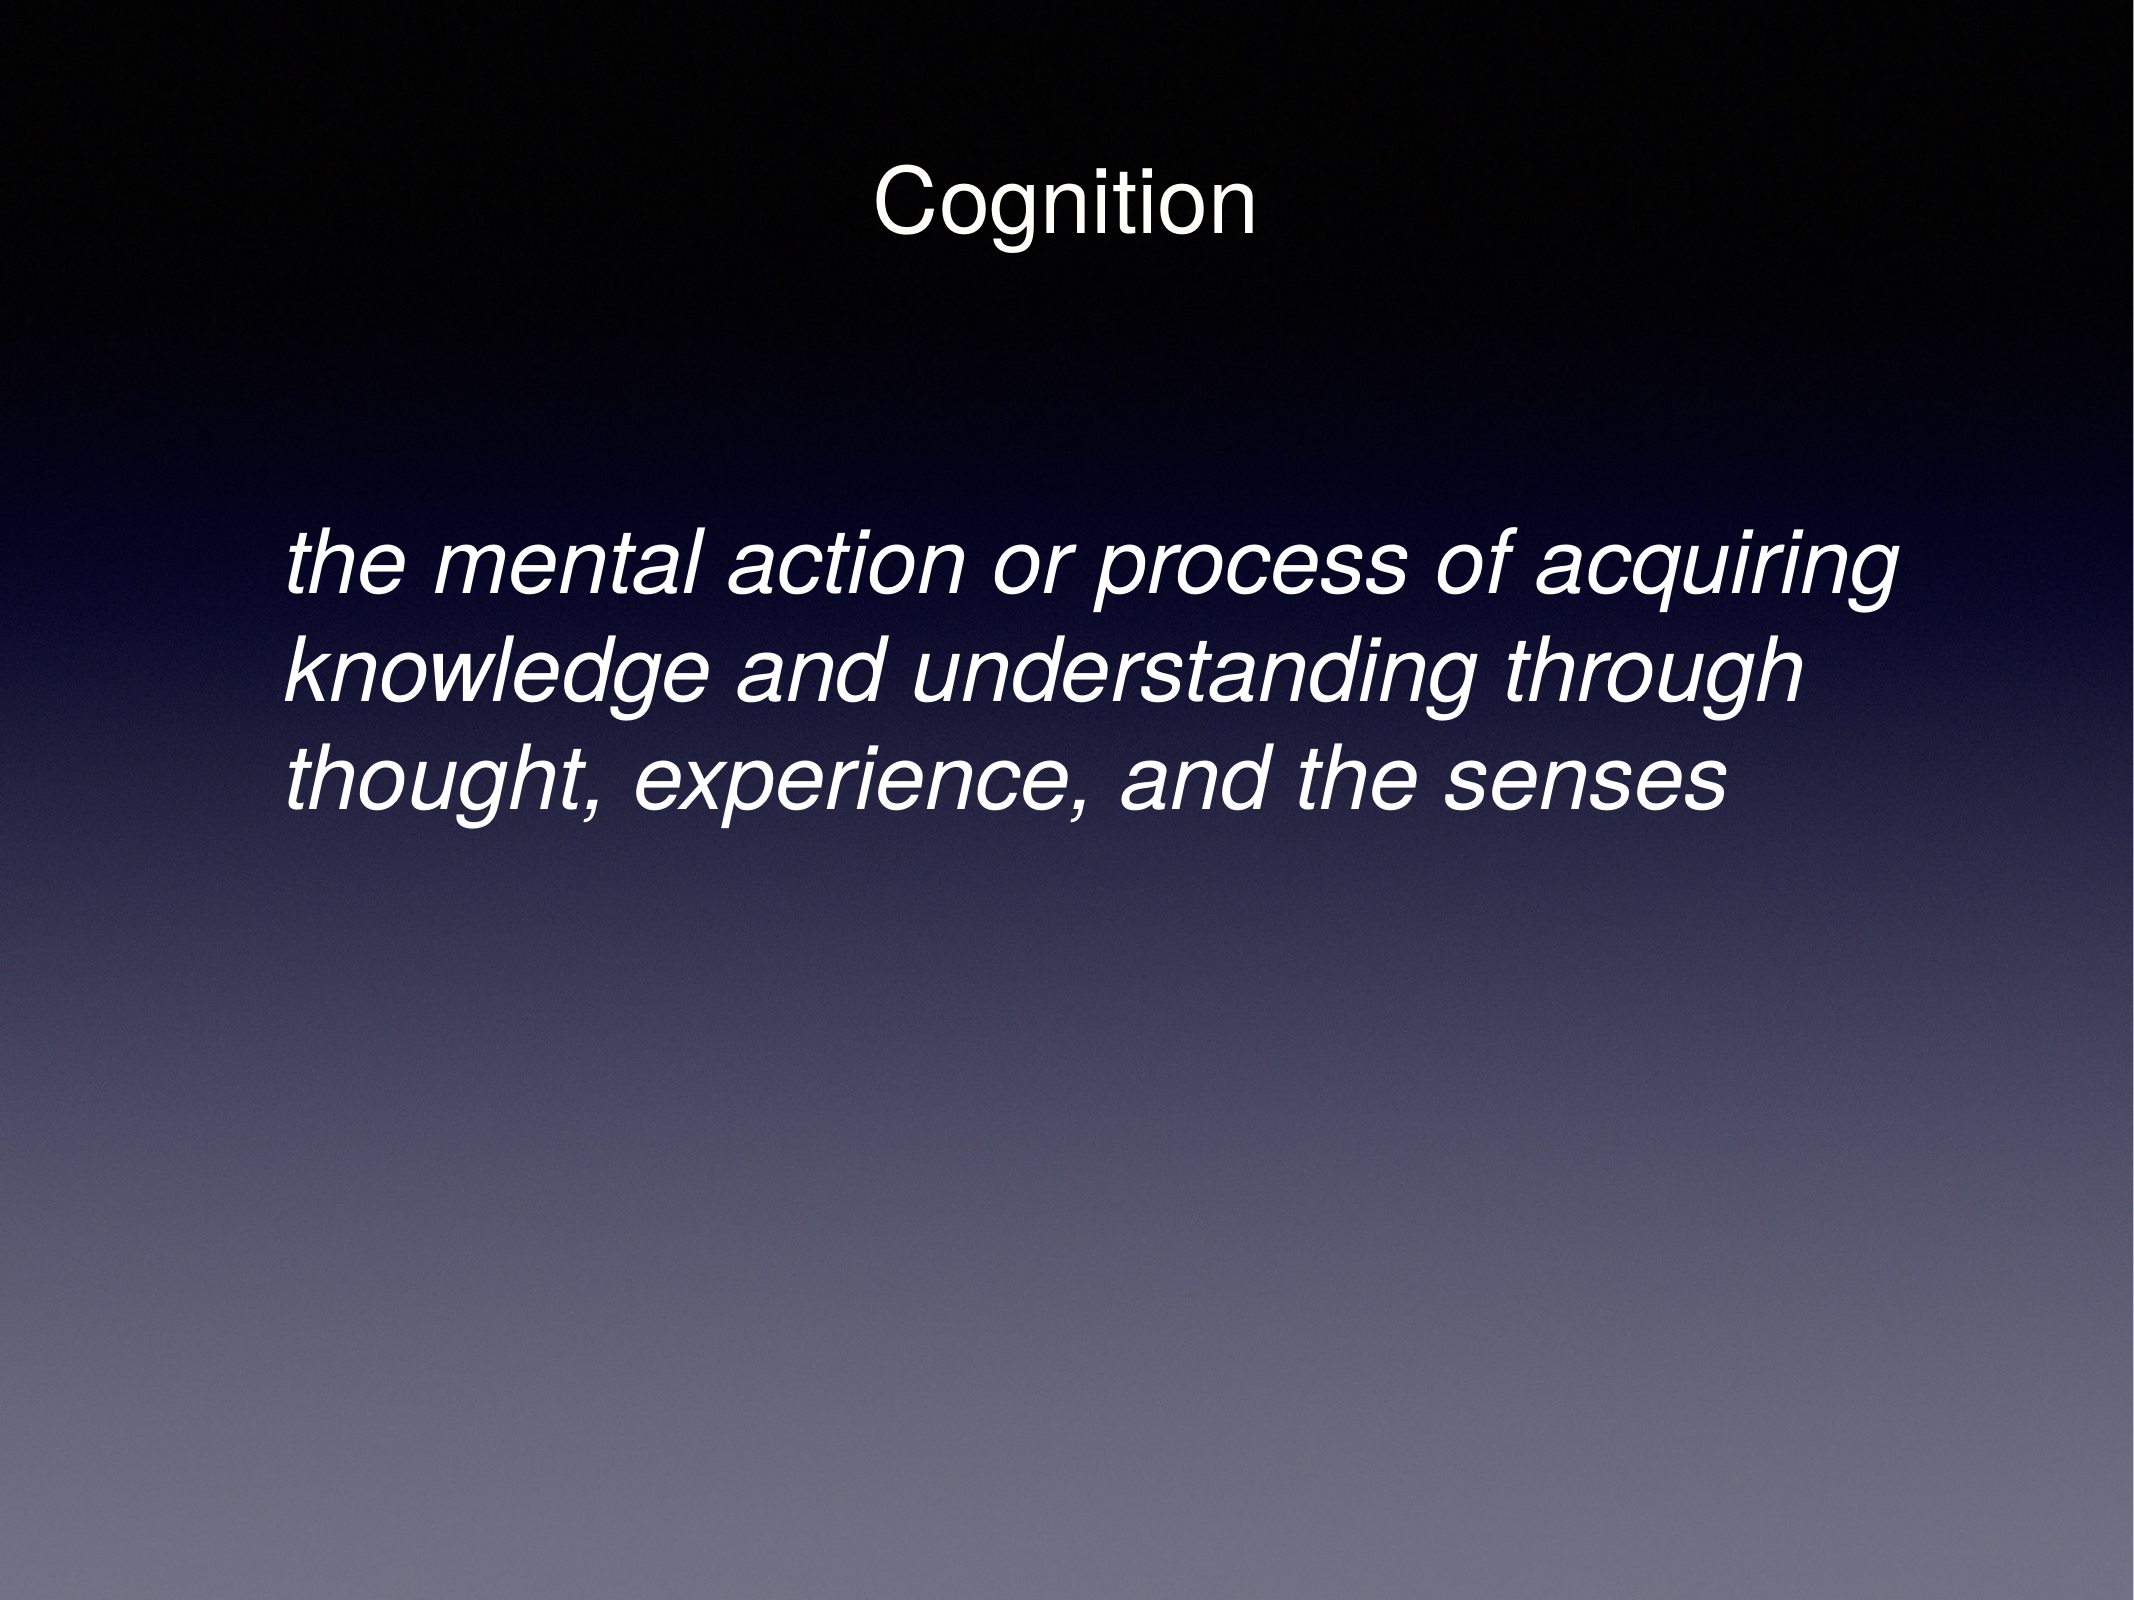

Cognition
# the mental action or process of acquiring knowledge and understanding through thought, experience, and the senses